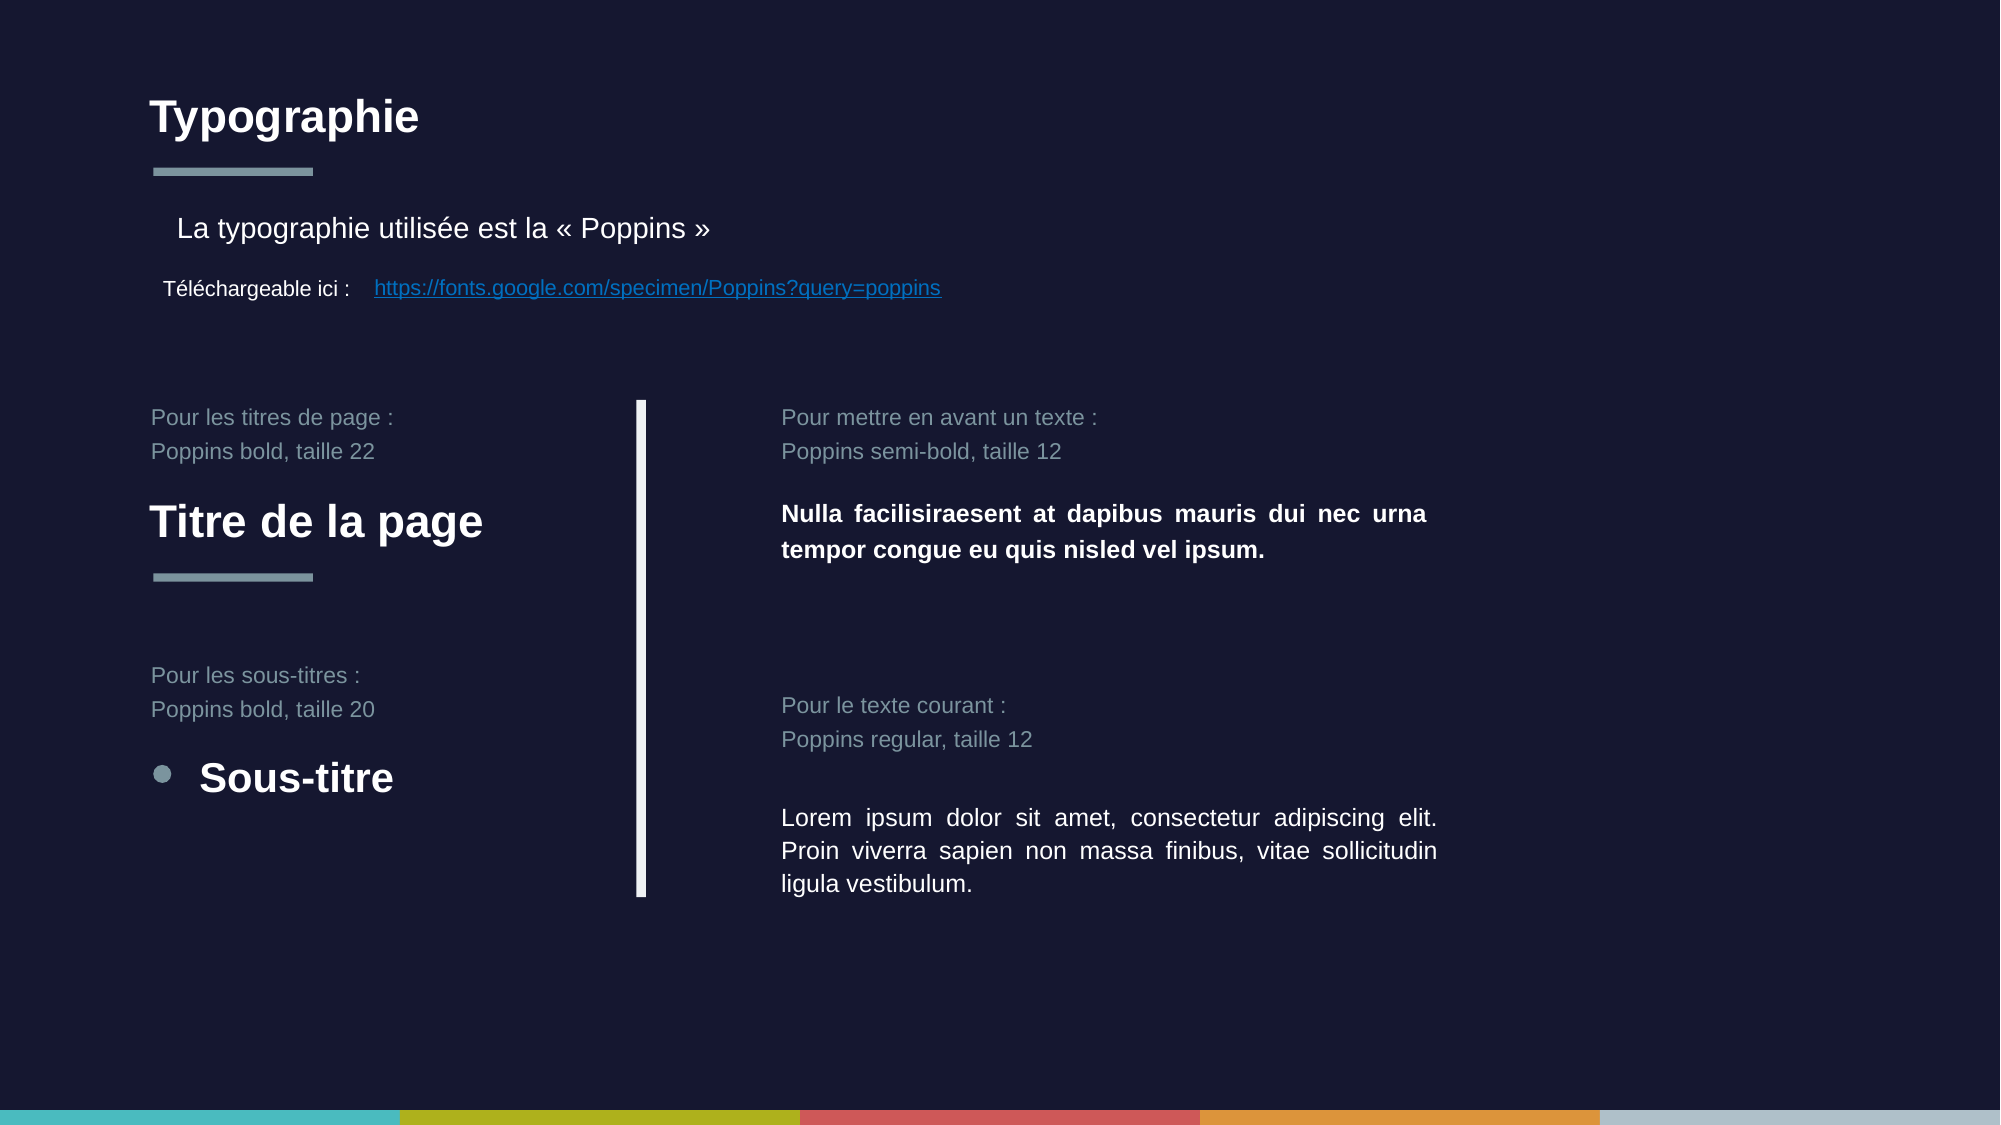

Typographie

La typographie utilisée est la « Poppins »
https://fonts.google.com/specimen/Poppins?query=poppins
Téléchargeable ici :
Pour les titres de page :
Poppins bold, taille 22
Pour mettre en avant un texte :
Poppins semi-bold, taille 12

Titre de la page
Nulla facilisiraesent at dapibus mauris dui nec urna tempor congue eu quis nisled vel ipsum.

Pour les sous-titres :
Poppins bold, taille 20
Pour le texte courant :
Poppins regular, taille 12
Sous-titre

Lorem ipsum dolor sit amet, consectetur adipiscing elit. Proin viverra sapien non massa finibus, vitae sollicitudin ligula vestibulum.